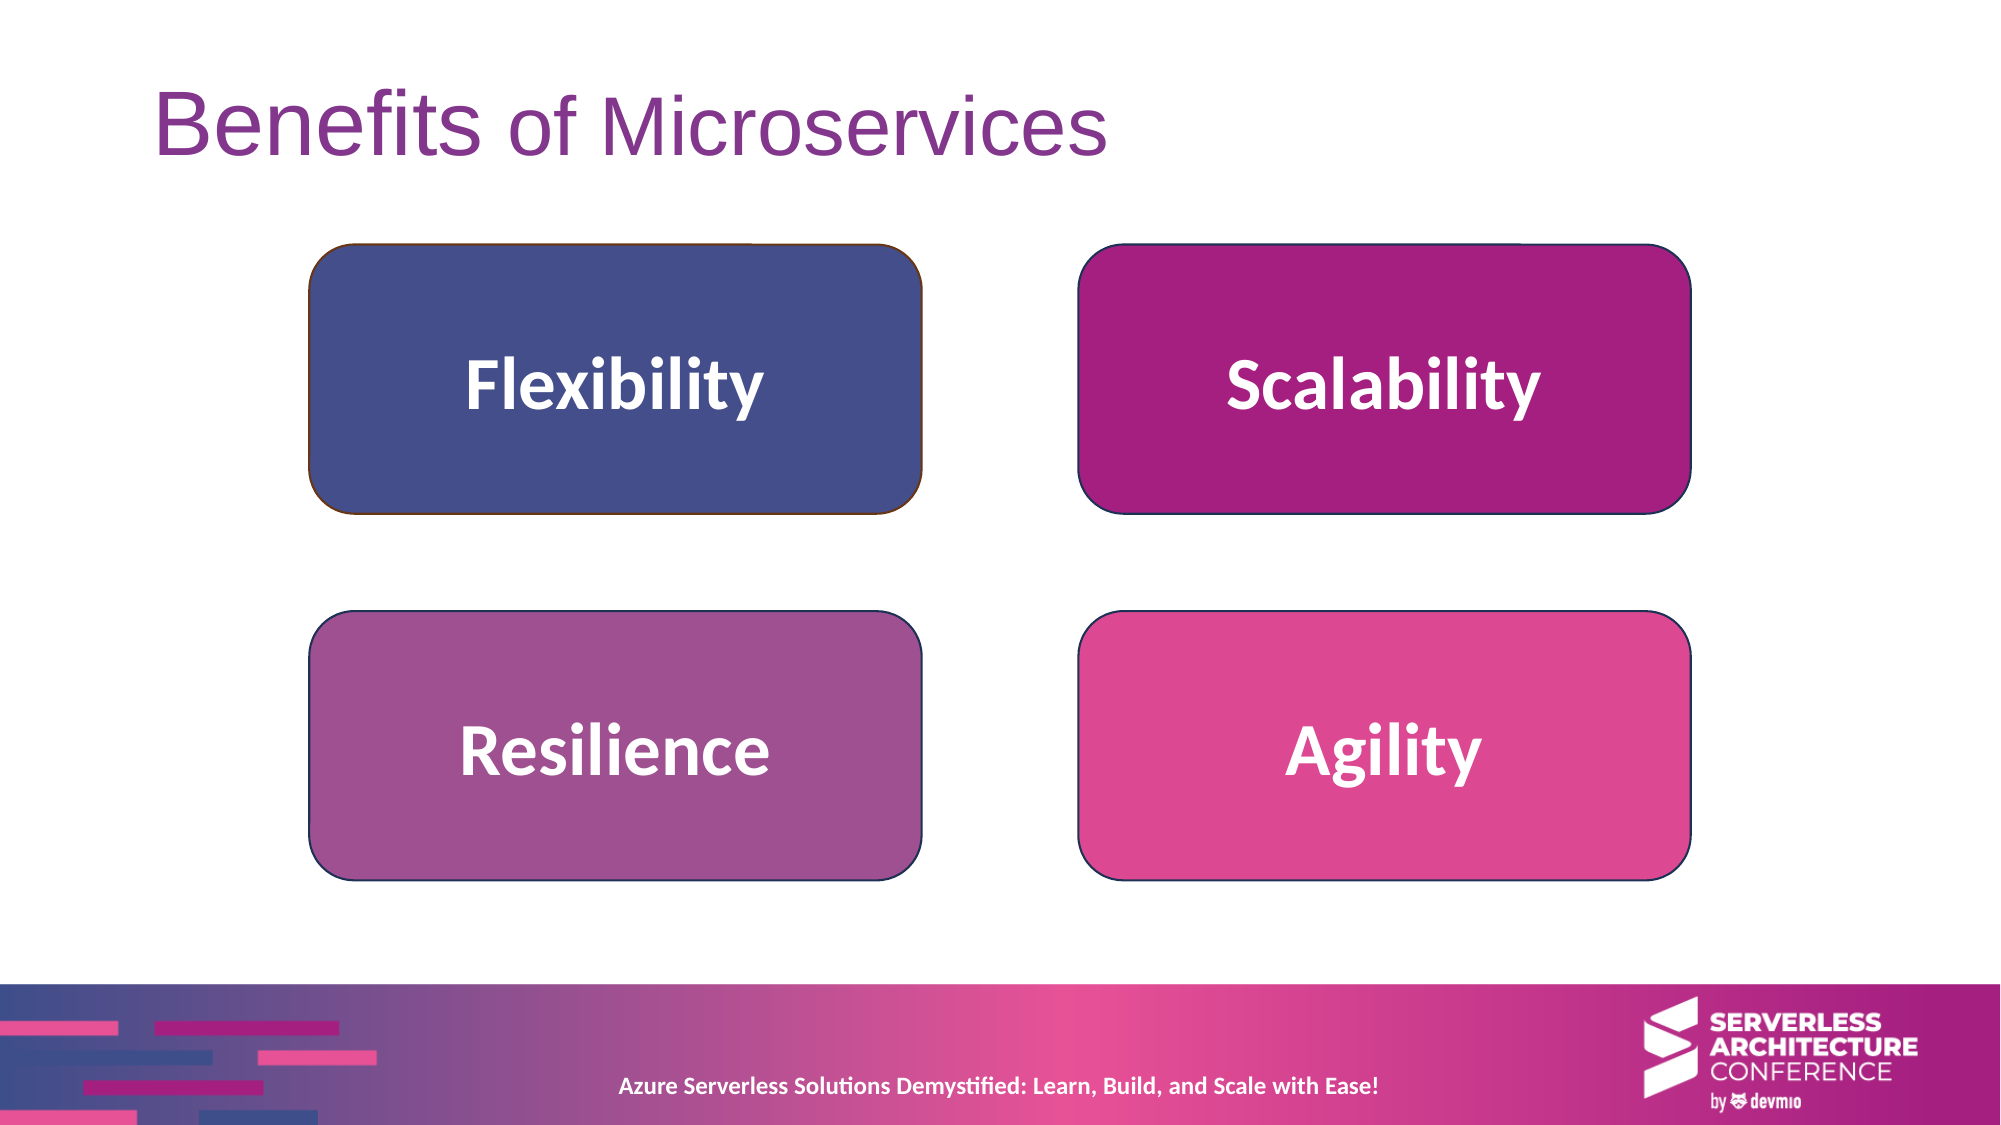

# Benefits of Microservices
Flexibility
Scalability
Agility
Resilience